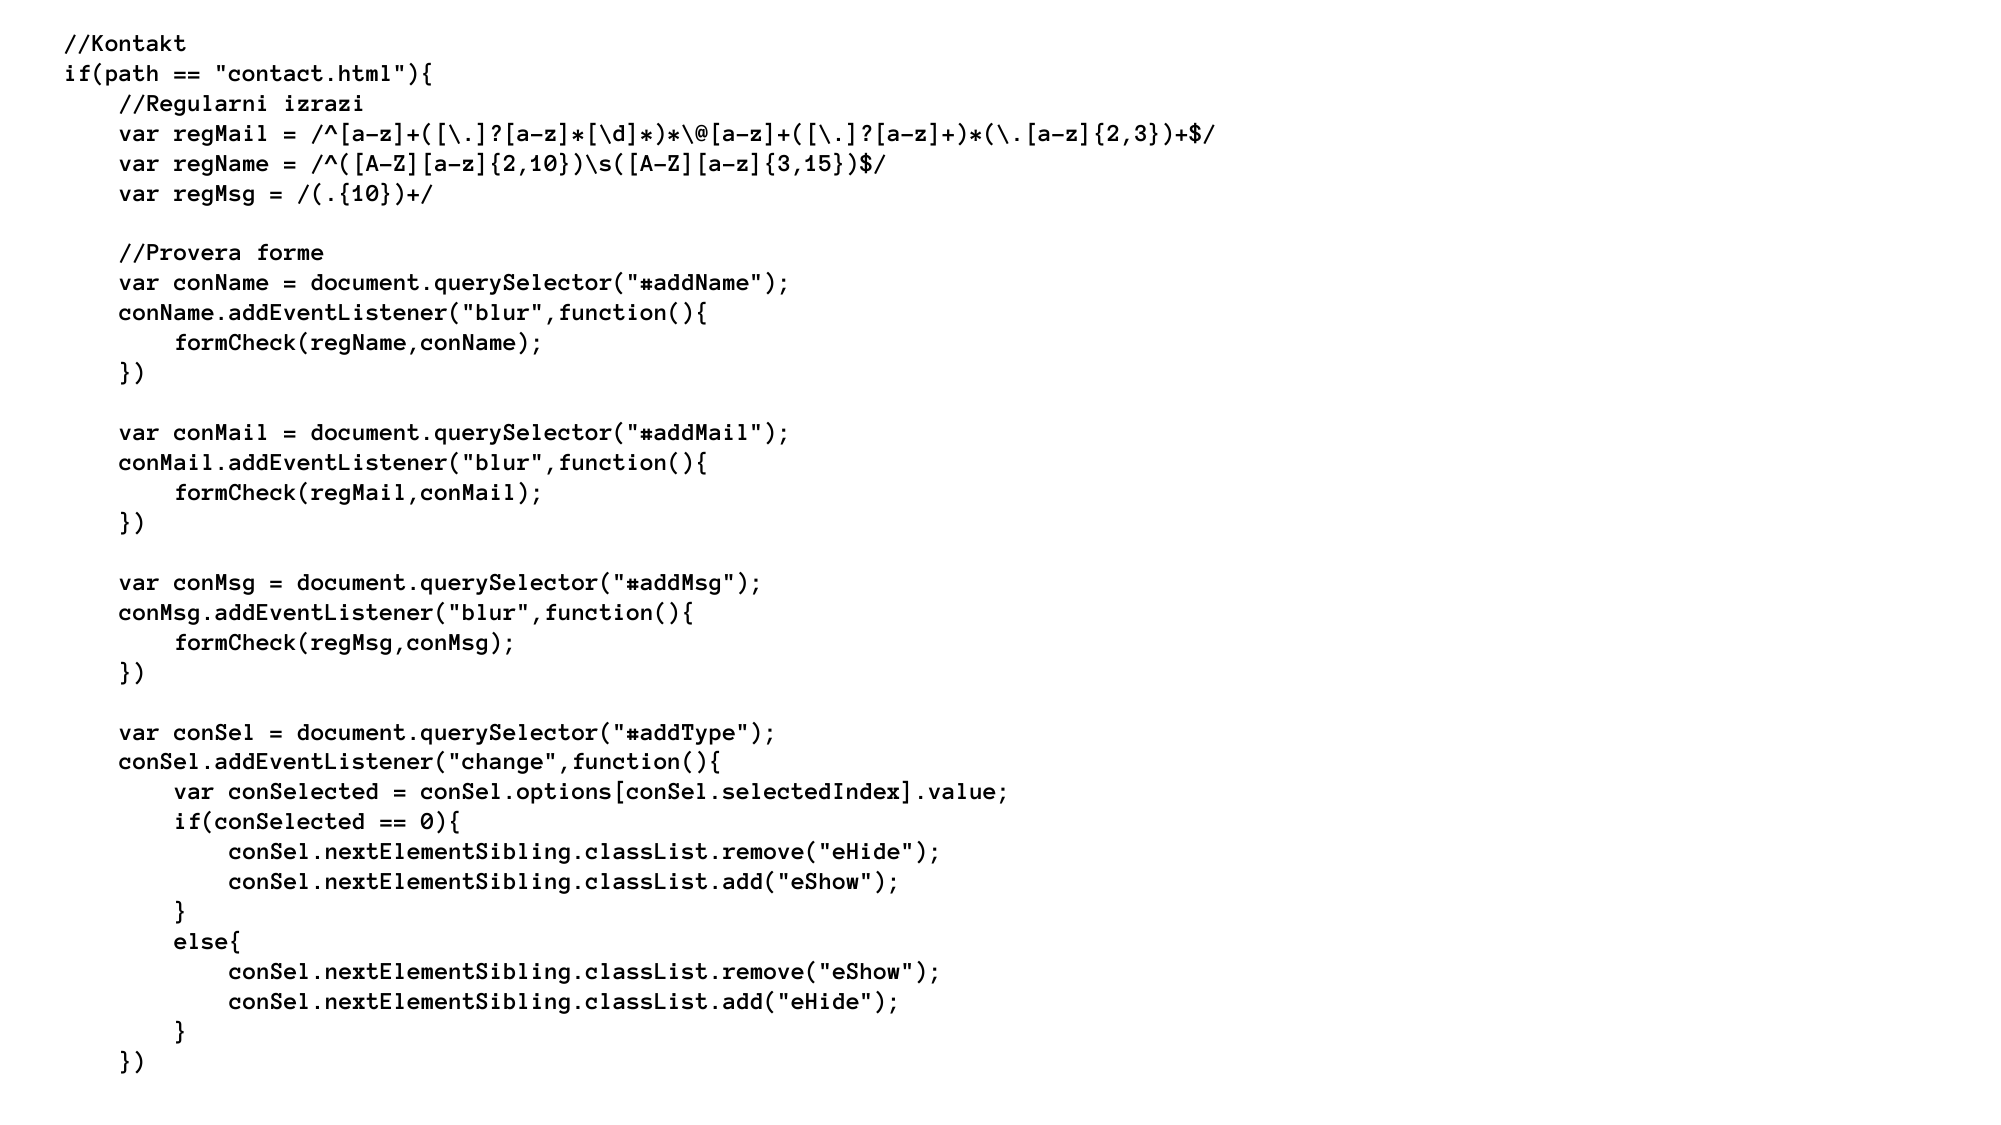

//Kontakt
if(path == "contact.html"){
    //Regularni izrazi
    var regMail = /^[a-z]+([\.]?[a-z]*[\d]*)*\@[a-z]+([\.]?[a-z]+)*(\.[a-z]{2,3})+$/
    var regName = /^([A-Z][a-z]{2,10})\s([A-Z][a-z]{3,15})$/
    var regMsg = /(.{10})+/
    //Provera forme
    var conName = document.querySelector("#addName");
    conName.addEventListener("blur",function(){
        formCheck(regName,conName);
    })
    var conMail = document.querySelector("#addMail");
    conMail.addEventListener("blur",function(){
        formCheck(regMail,conMail);
    })
    var conMsg = document.querySelector("#addMsg");
    conMsg.addEventListener("blur",function(){
        formCheck(regMsg,conMsg);
    })
    var conSel = document.querySelector("#addType");
    conSel.addEventListener("change",function(){
        var conSelected = conSel.options[conSel.selectedIndex].value;
        if(conSelected == 0){
            conSel.nextElementSibling.classList.remove("eHide");
            conSel.nextElementSibling.classList.add("eShow");
        }
        else{
            conSel.nextElementSibling.classList.remove("eShow");
            conSel.nextElementSibling.classList.add("eHide");
        }
    })